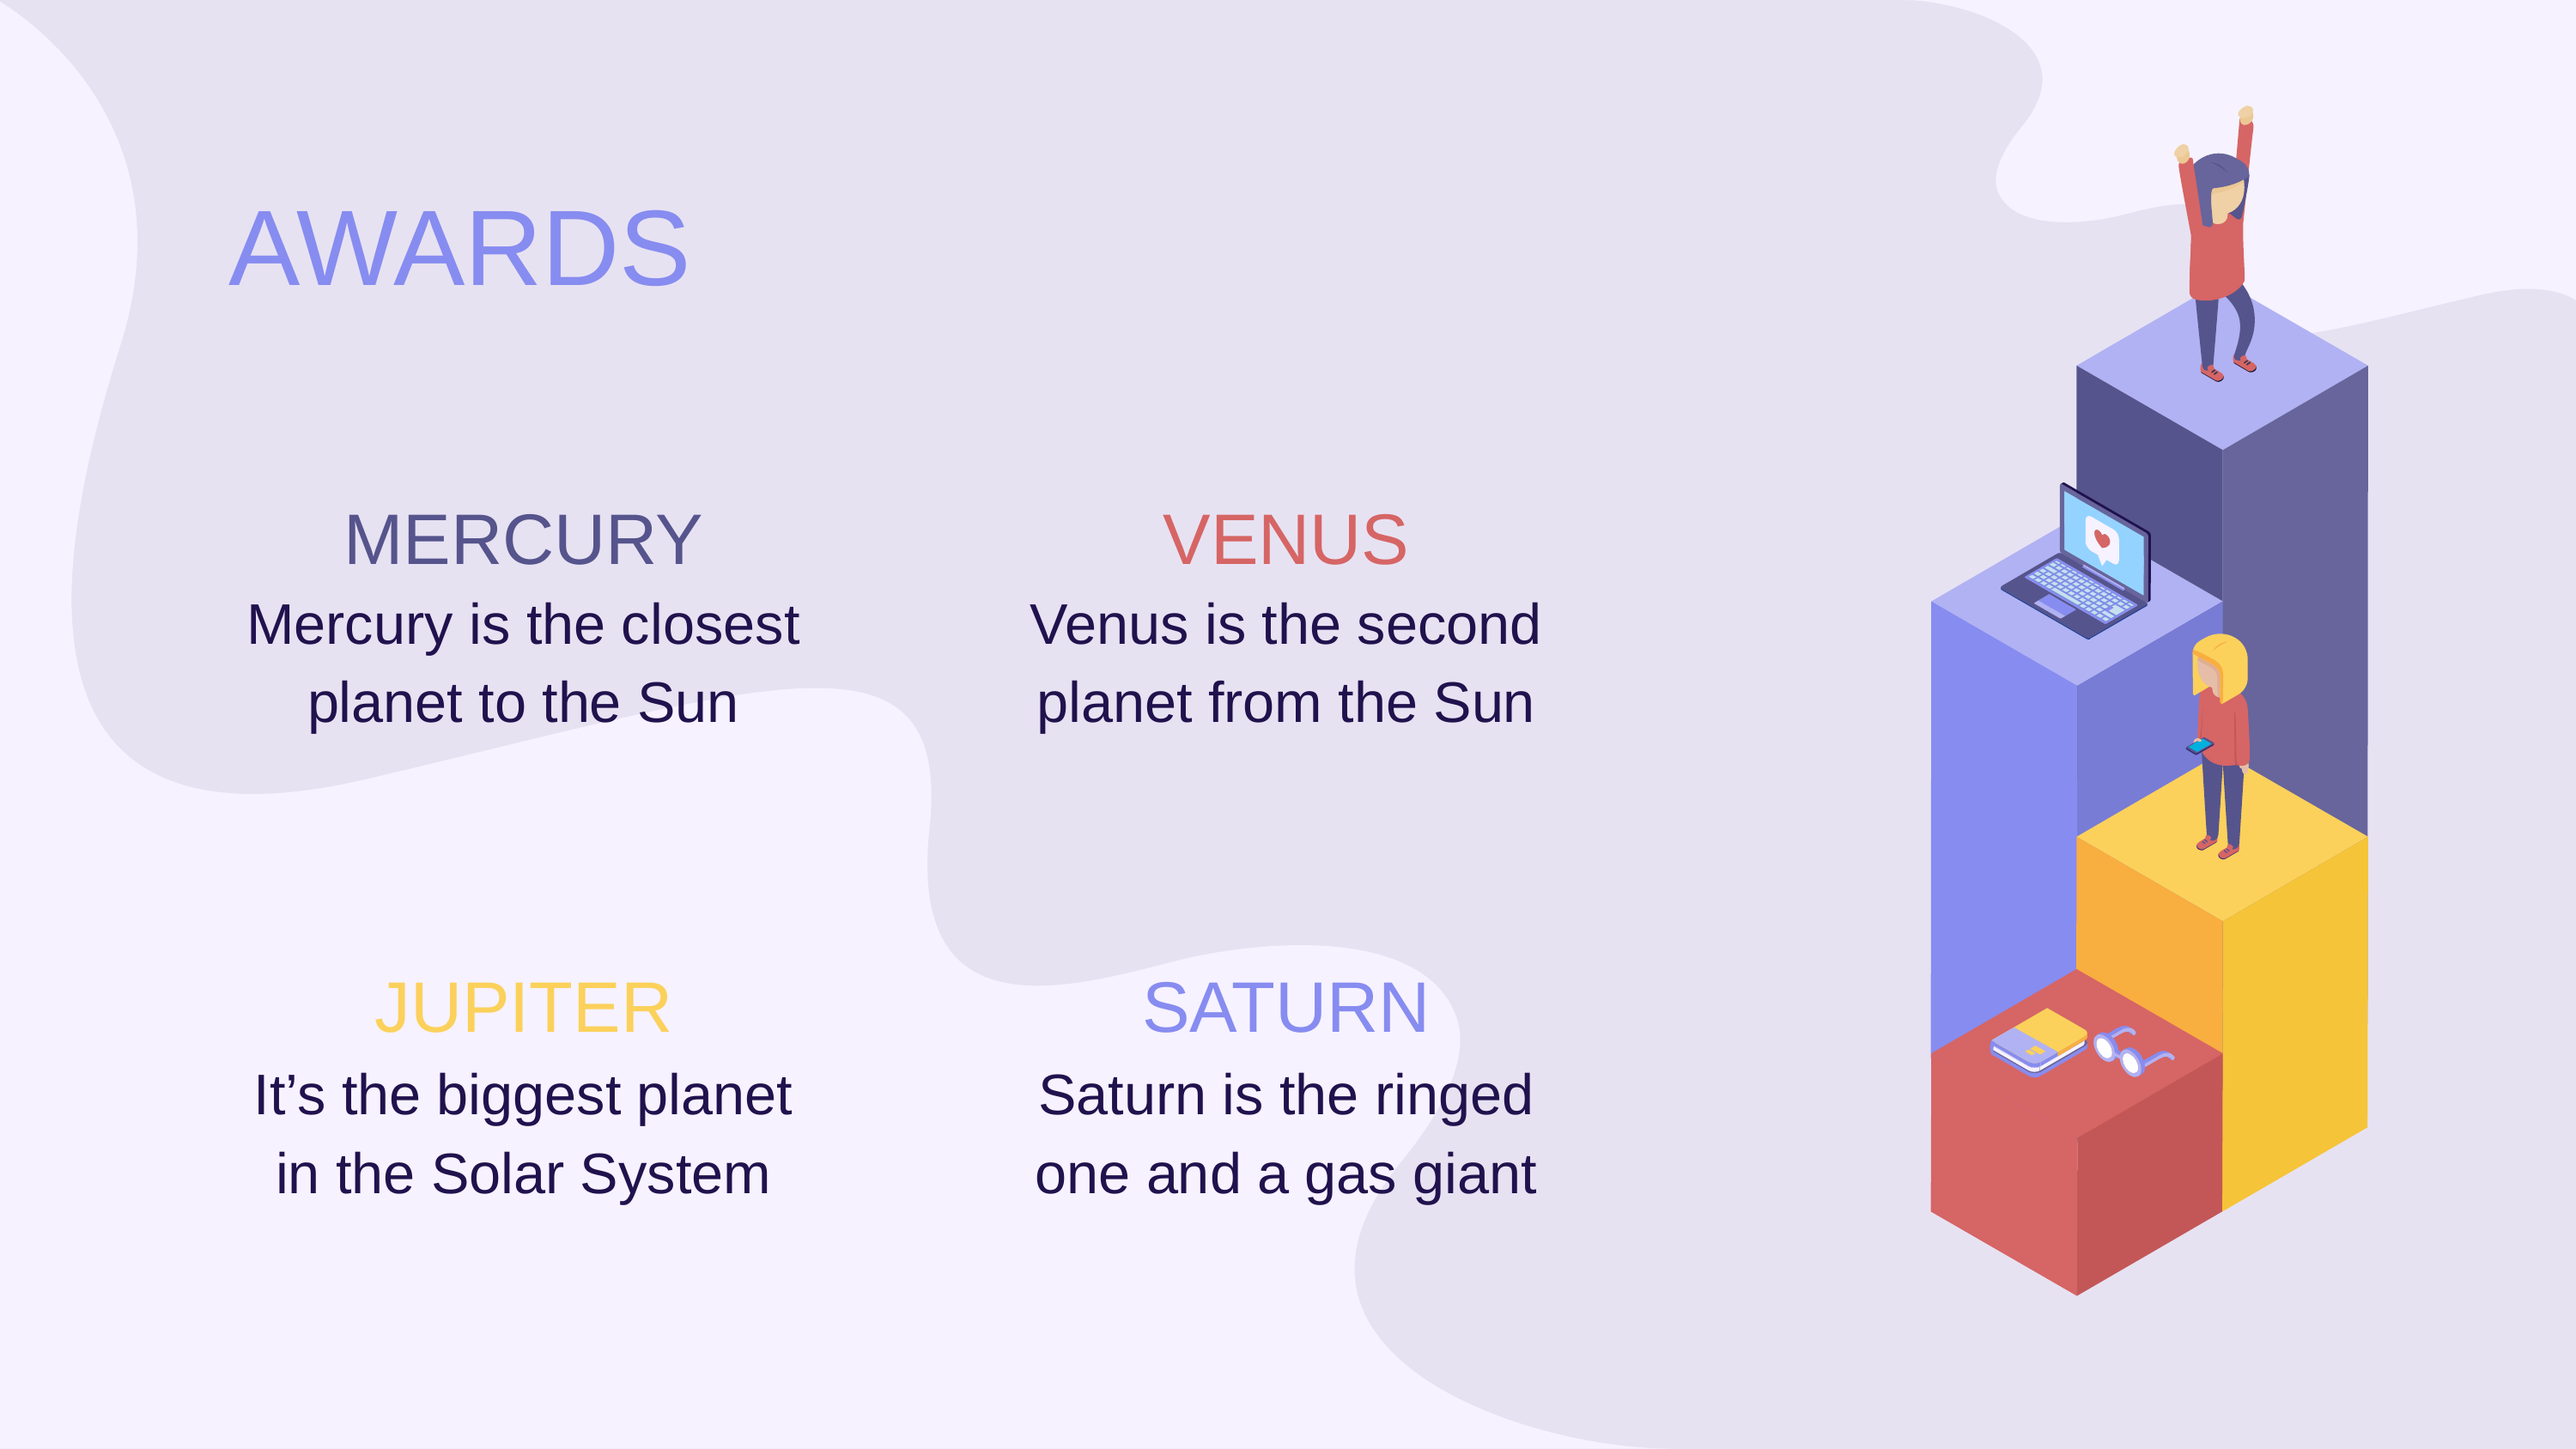

# AWARDS
MERCURY
VENUS
Mercury is the closest planet to the Sun
Venus is the second planet from the Sun

SATURN
JUPITER
It’s the biggest planet in the Solar System
Saturn is the ringed one and a gas giant